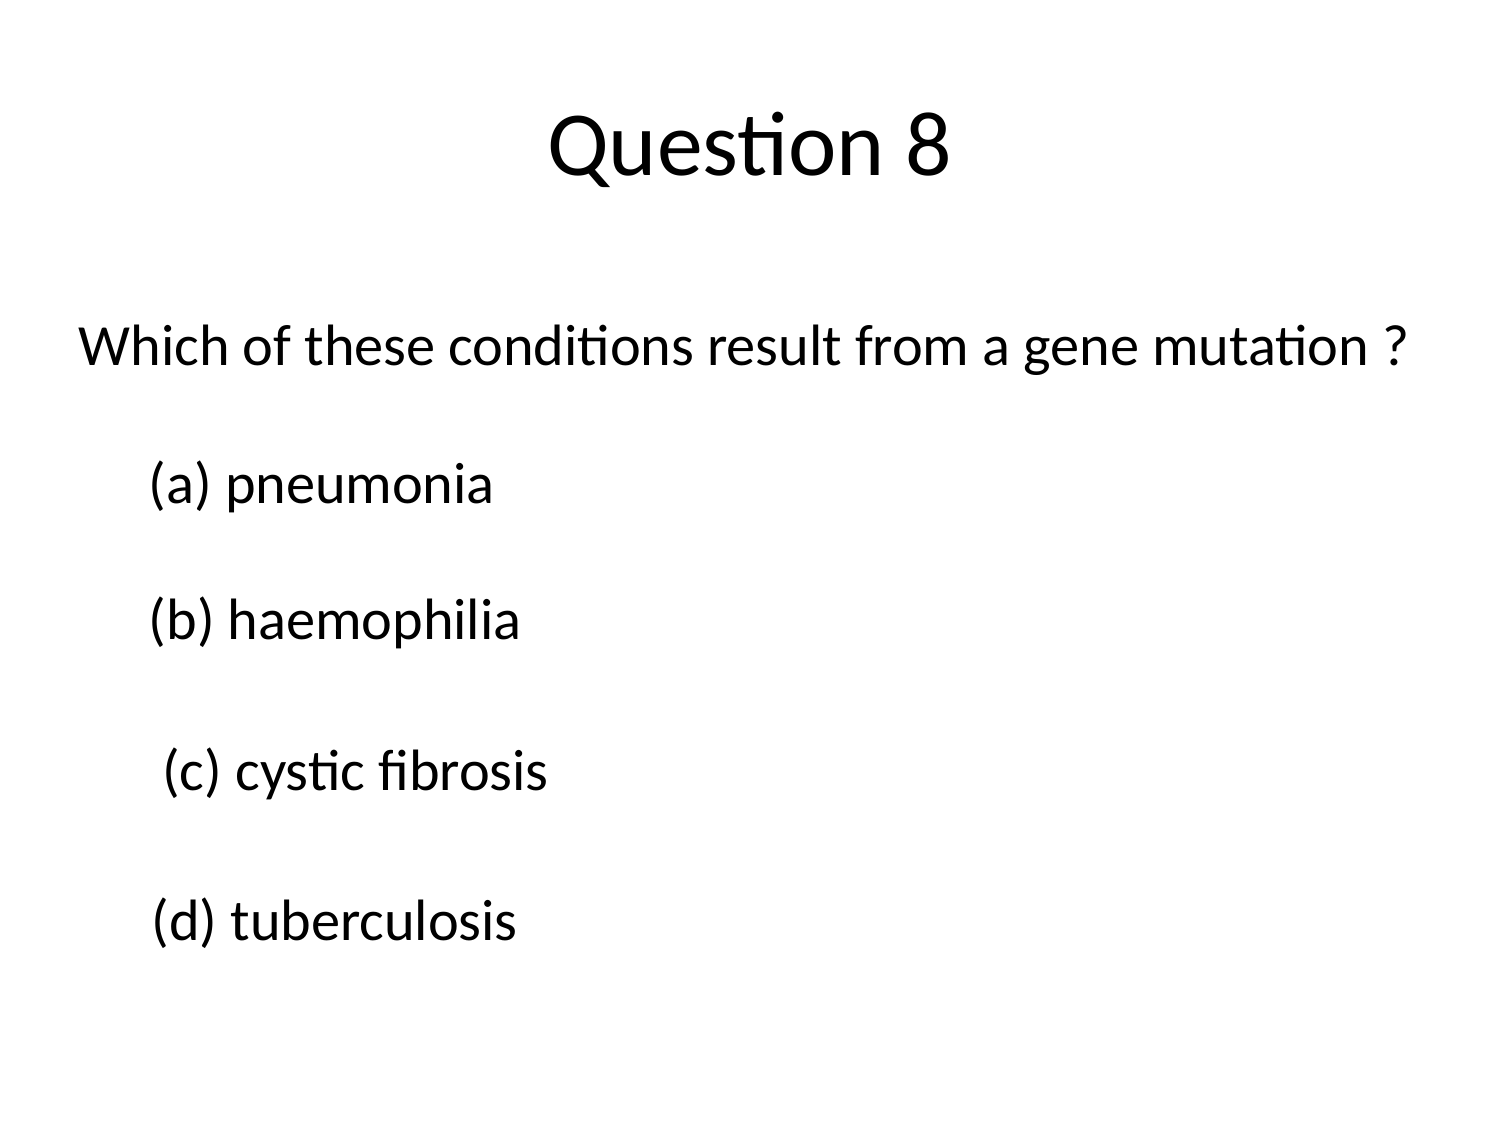

# Question 8
Which of these conditions result from a gene mutation ?
(a) pneumonia
(b) haemophilia
(c) cystic fibrosis
(d) tuberculosis